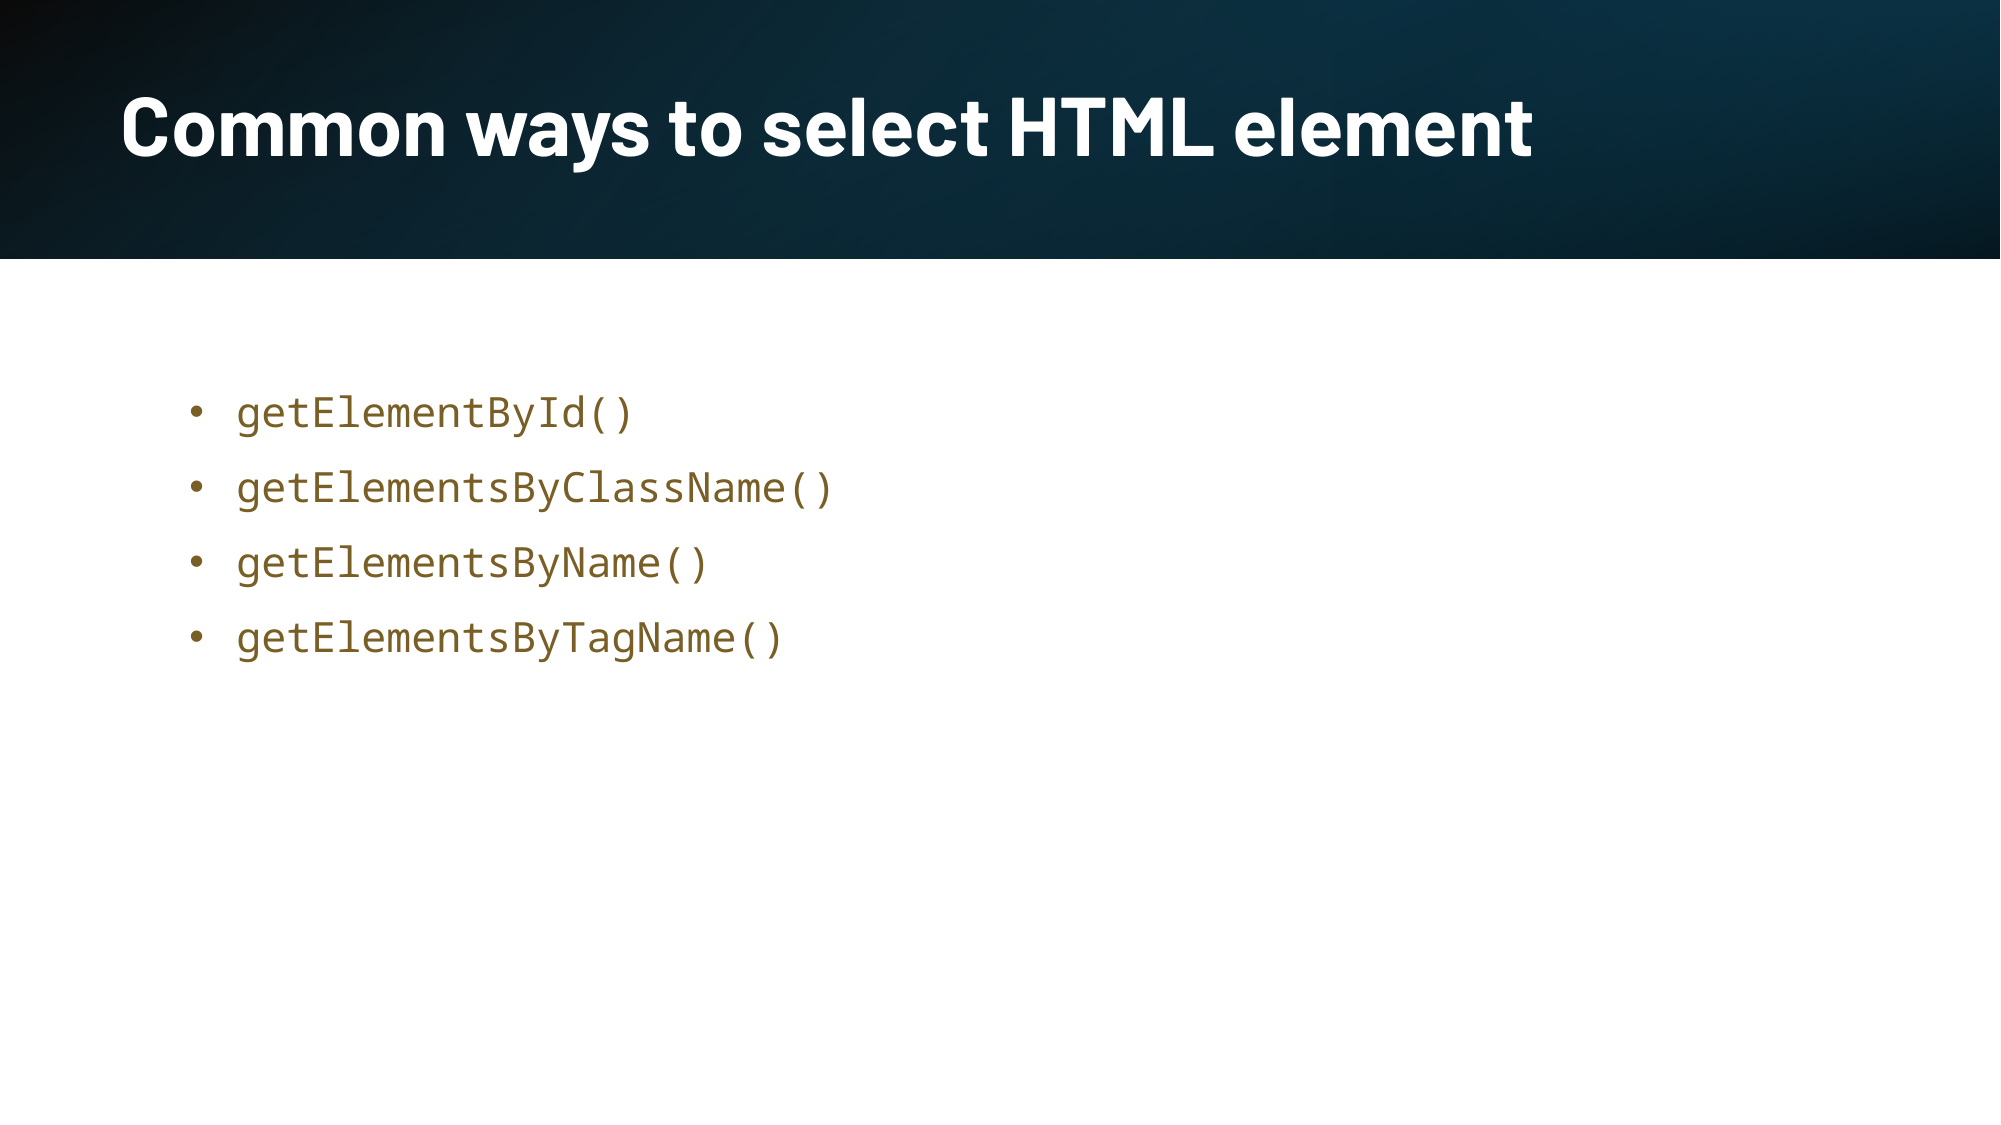

Common ways to select HTML element
getElementById()
getElementsByClassName()
getElementsByName()
getElementsByTagName()